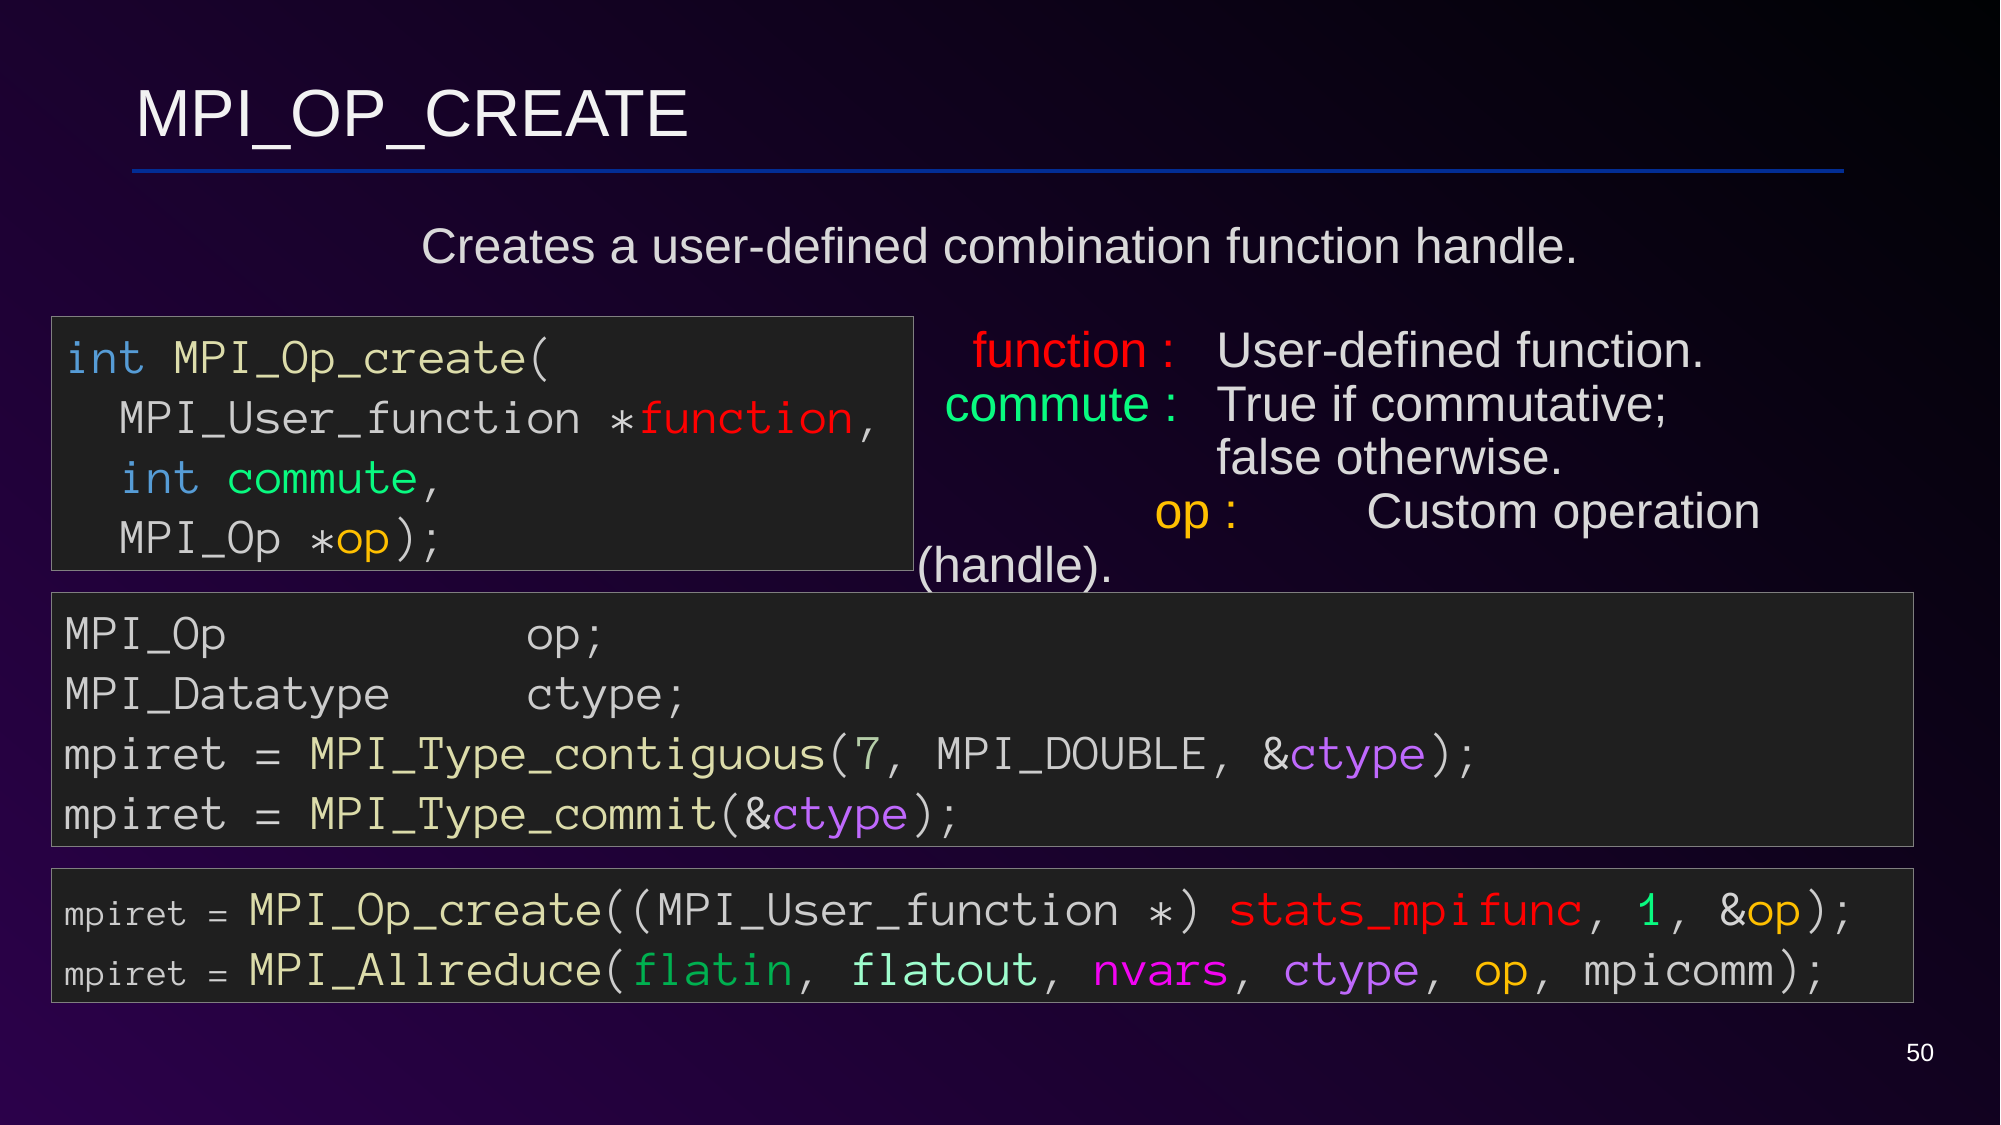

# MPI_Op_Create
Creates a user-defined combination function handle.
int MPI_Op_create(
  MPI_User_function *function,
  int commute,
  MPI_Op *op);
    function :	User-defined function.
  commute : 	True if commutative;
		false otherwise.
                 op :	Custom operation (handle).
MPI_Op           op;
MPI_Datatype     ctype;
mpiret = MPI_Type_contiguous(7, MPI_DOUBLE, &ctype);
mpiret = MPI_Type_commit(&ctype);
mpiret = MPI_Op_create((MPI_User_function *) stats_mpifunc, 1, &op);
mpiret = MPI_Allreduce(flatin, flatout, nvars, ctype, op, mpicomm);
50